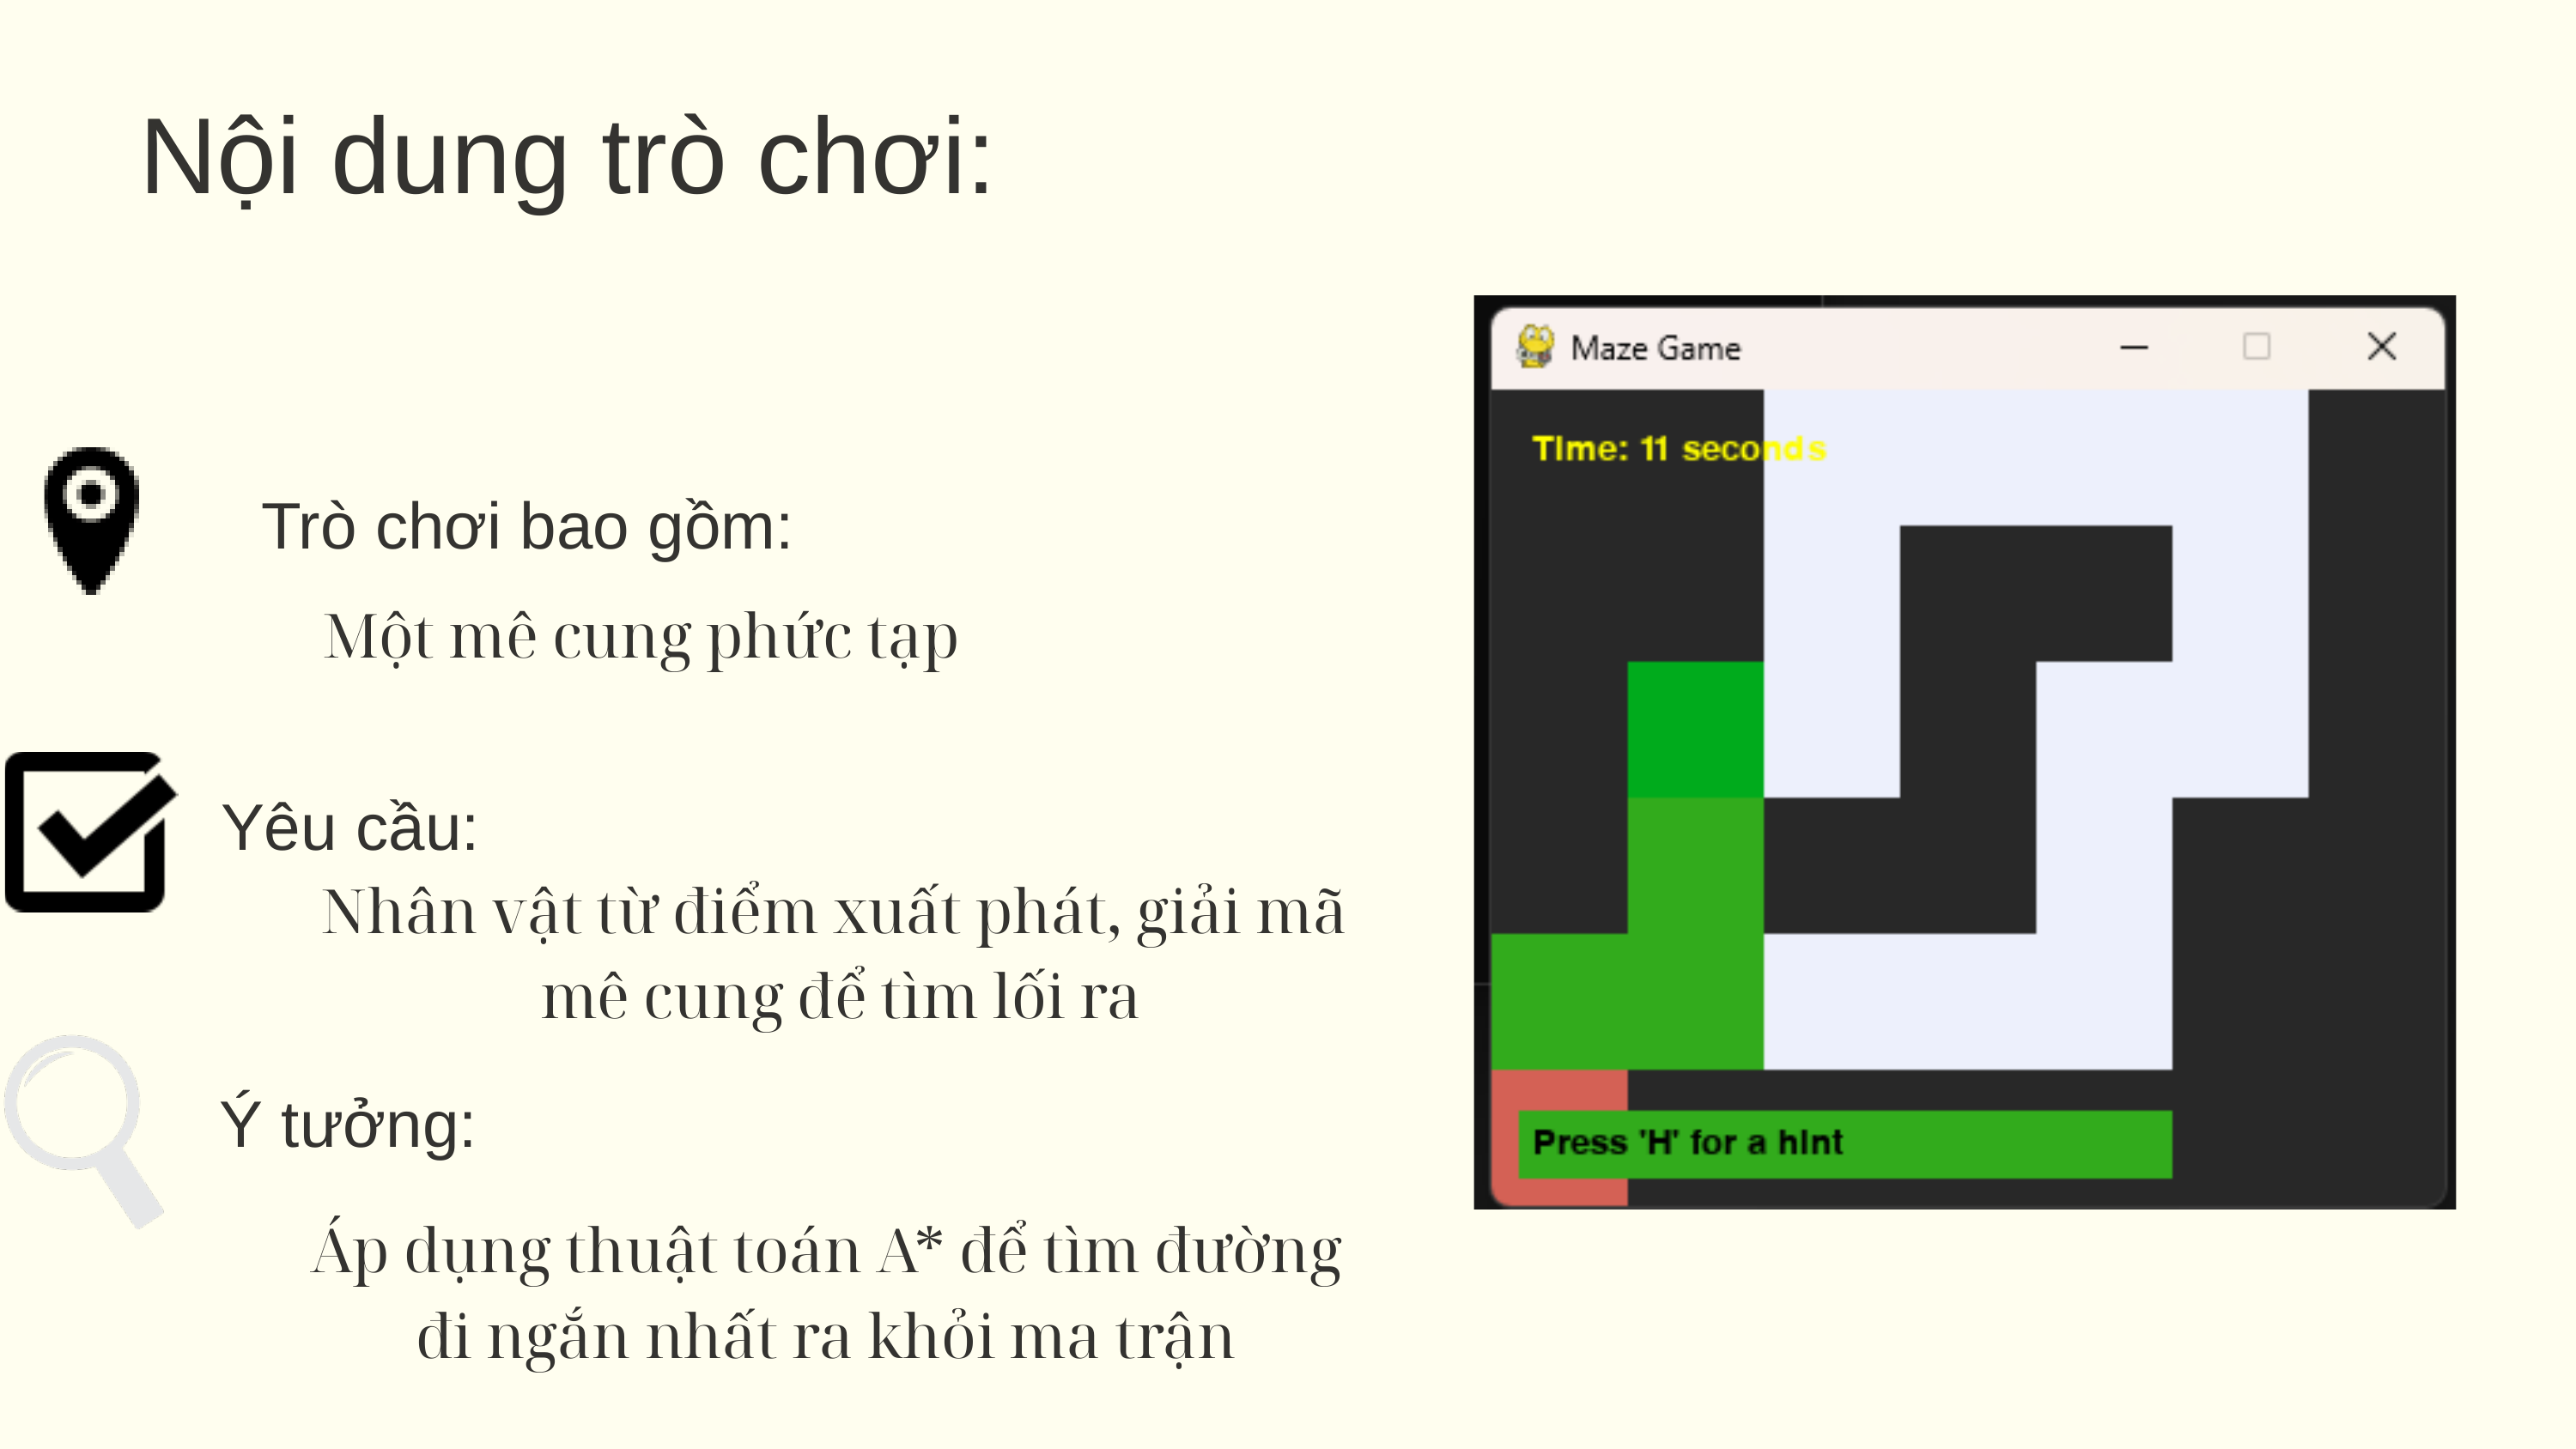

Nội dung trò chơi:

Trò chơi bao gồm:
Một mê cung phức tạp

Yêu cầu:
Nhân vật từ điểm xuất phát, giải mã  mê cung để tìm lối ra

Ý tưởng:
Áp dụng thuật toán A* để tìm đường đi ngắn nhất ra khỏi ma trận